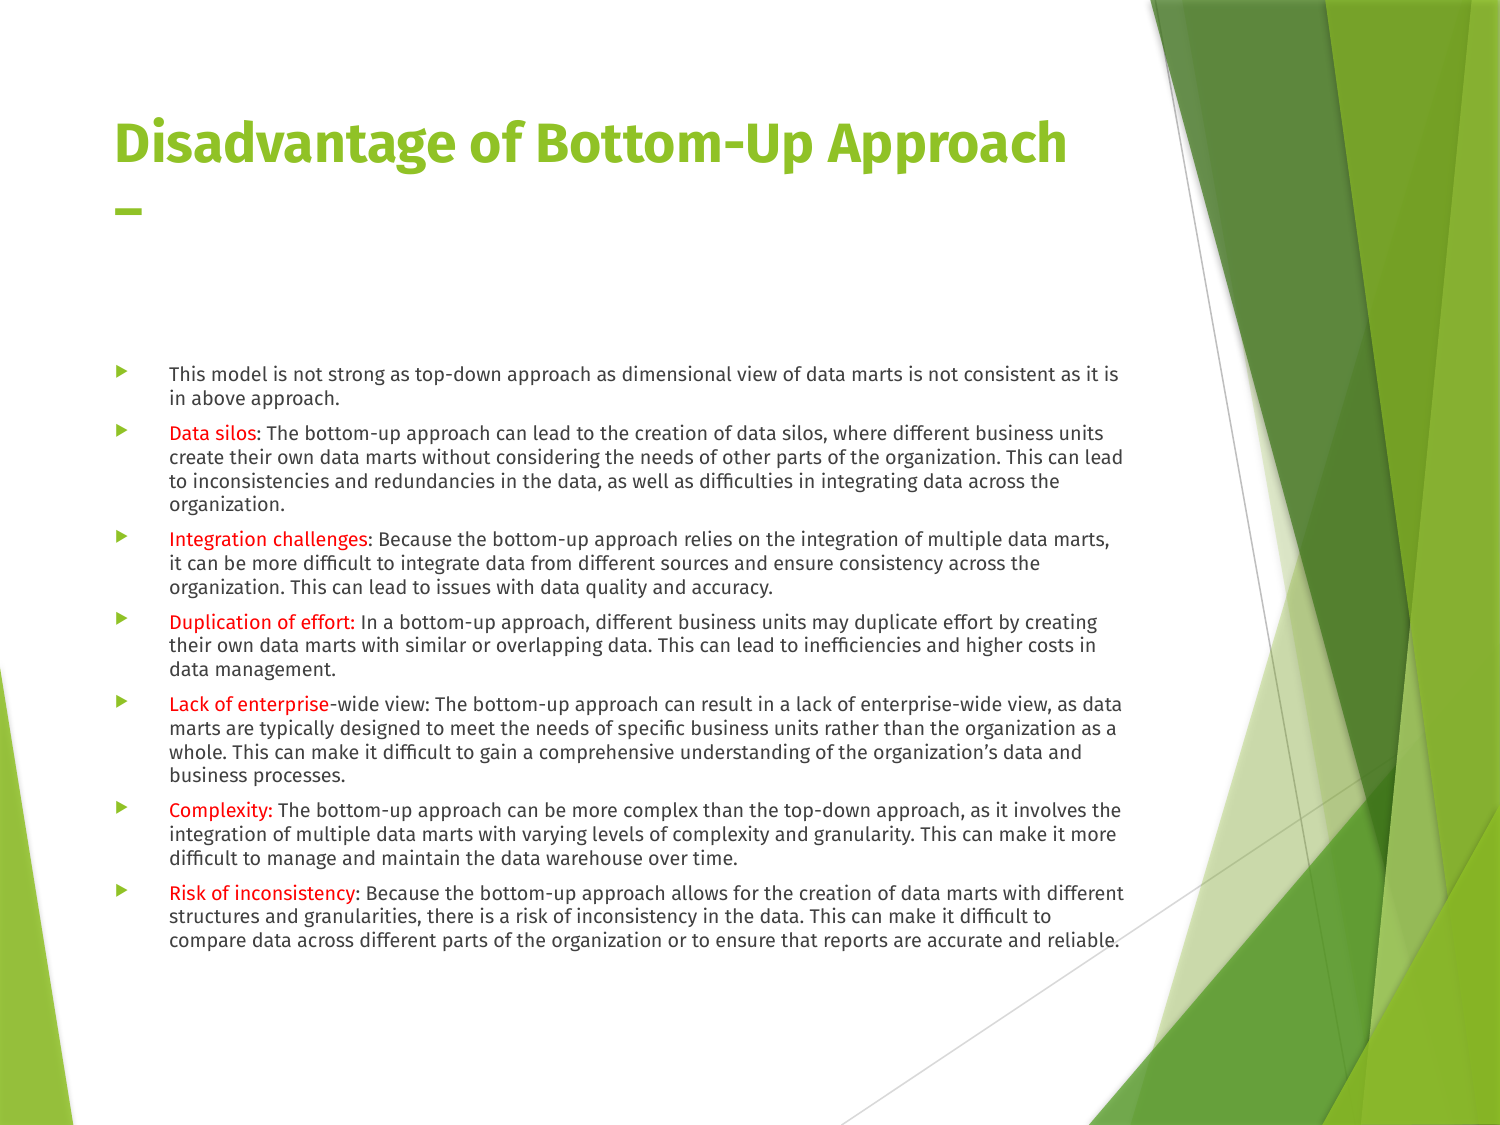

# Disadvantage of Bottom-Up Approach –
This model is not strong as top-down approach as dimensional view of data marts is not consistent as it is in above approach.
Data silos: The bottom-up approach can lead to the creation of data silos, where different business units create their own data marts without considering the needs of other parts of the organization. This can lead to inconsistencies and redundancies in the data, as well as difficulties in integrating data across the organization.
Integration challenges: Because the bottom-up approach relies on the integration of multiple data marts, it can be more difficult to integrate data from different sources and ensure consistency across the organization. This can lead to issues with data quality and accuracy.
Duplication of effort: In a bottom-up approach, different business units may duplicate effort by creating their own data marts with similar or overlapping data. This can lead to inefficiencies and higher costs in data management.
Lack of enterprise-wide view: The bottom-up approach can result in a lack of enterprise-wide view, as data marts are typically designed to meet the needs of specific business units rather than the organization as a whole. This can make it difficult to gain a comprehensive understanding of the organization’s data and business processes.
Complexity: The bottom-up approach can be more complex than the top-down approach, as it involves the integration of multiple data marts with varying levels of complexity and granularity. This can make it more difficult to manage and maintain the data warehouse over time.
Risk of inconsistency: Because the bottom-up approach allows for the creation of data marts with different structures and granularities, there is a risk of inconsistency in the data. This can make it difficult to compare data across different parts of the organization or to ensure that reports are accurate and reliable.